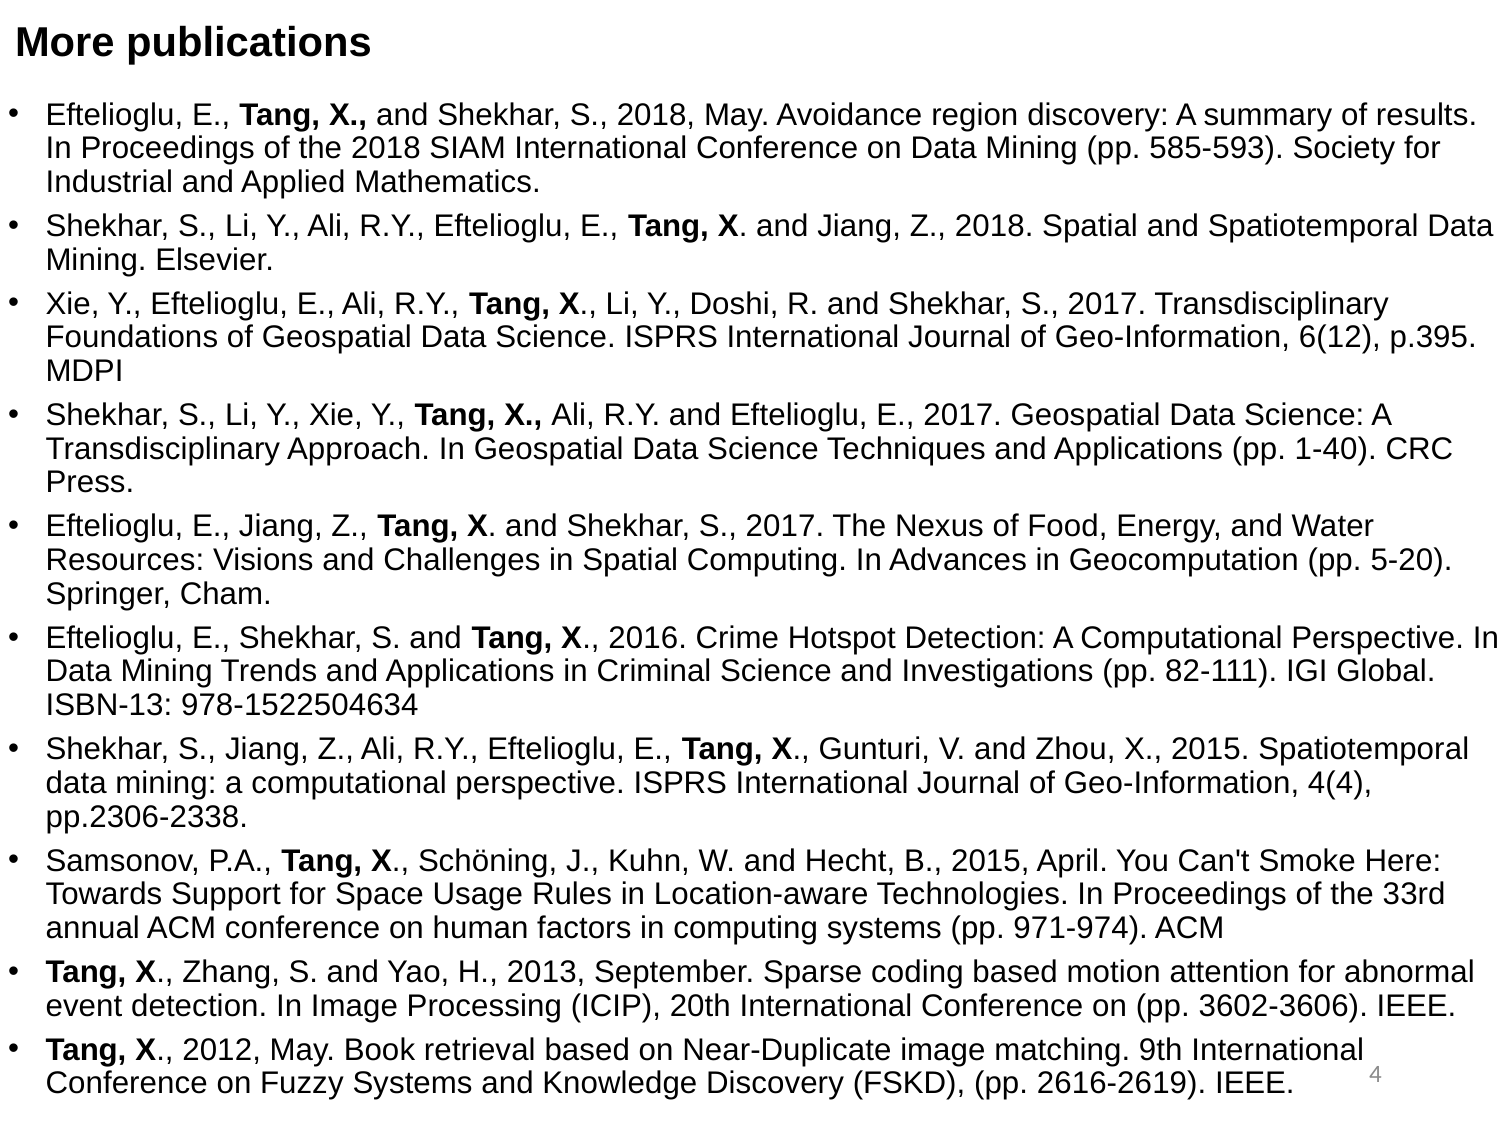

# More publications
Eftelioglu, E., Tang, X., and Shekhar, S., 2018, May. Avoidance region discovery: A summary of results. In Proceedings of the 2018 SIAM International Conference on Data Mining (pp. 585-593). Society for Industrial and Applied Mathematics.
Shekhar, S., Li, Y., Ali, R.Y., Eftelioglu, E., Tang, X. and Jiang, Z., 2018. Spatial and Spatiotemporal Data Mining. Elsevier.
Xie, Y., Eftelioglu, E., Ali, R.Y., Tang, X., Li, Y., Doshi, R. and Shekhar, S., 2017. Transdisciplinary Foundations of Geospatial Data Science. ISPRS International Journal of Geo-Information, 6(12), p.395. MDPI
Shekhar, S., Li, Y., Xie, Y., Tang, X., Ali, R.Y. and Eftelioglu, E., 2017. Geospatial Data Science: A Transdisciplinary Approach. In Geospatial Data Science Techniques and Applications (pp. 1-40). CRC Press.
Eftelioglu, E., Jiang, Z., Tang, X. and Shekhar, S., 2017. The Nexus of Food, Energy, and Water Resources: Visions and Challenges in Spatial Computing. In Advances in Geocomputation (pp. 5-20). Springer, Cham.
Eftelioglu, E., Shekhar, S. and Tang, X., 2016. Crime Hotspot Detection: A Computational Perspective. In Data Mining Trends and Applications in Criminal Science and Investigations (pp. 82-111). IGI Global. ISBN-13: 978-1522504634
Shekhar, S., Jiang, Z., Ali, R.Y., Eftelioglu, E., Tang, X., Gunturi, V. and Zhou, X., 2015. Spatiotemporal data mining: a computational perspective. ISPRS International Journal of Geo-Information, 4(4), pp.2306-2338.
Samsonov, P.A., Tang, X., Schöning, J., Kuhn, W. and Hecht, B., 2015, April. You Can't Smoke Here: Towards Support for Space Usage Rules in Location-aware Technologies. In Proceedings of the 33rd annual ACM conference on human factors in computing systems (pp. 971-974). ACM
Tang, X., Zhang, S. and Yao, H., 2013, September. Sparse coding based motion attention for abnormal event detection. In Image Processing (ICIP), 20th International Conference on (pp. 3602-3606). IEEE.
Tang, X., 2012, May. Book retrieval based on Near-Duplicate image matching. 9th International Conference on Fuzzy Systems and Knowledge Discovery (FSKD), (pp. 2616-2619). IEEE.

4